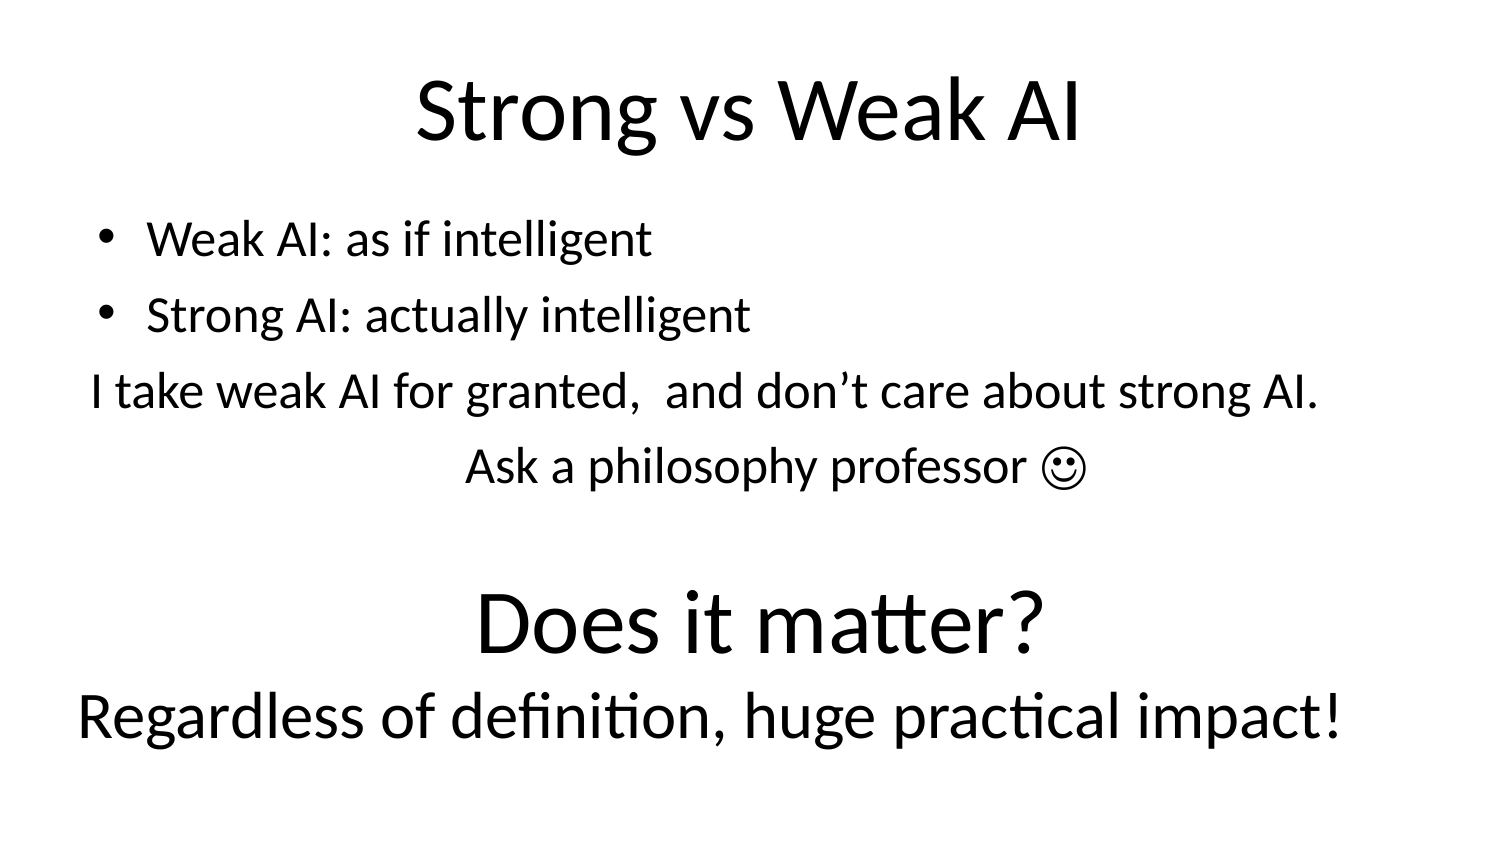

# Strong vs Weak AI
Weak AI: as if intelligent
Strong AI: actually intelligent
I take weak AI for granted,  and don’t care about strong AI.
Ask a philosophy professor ☺
Does it matter?
Regardless of definition, huge practical impact!